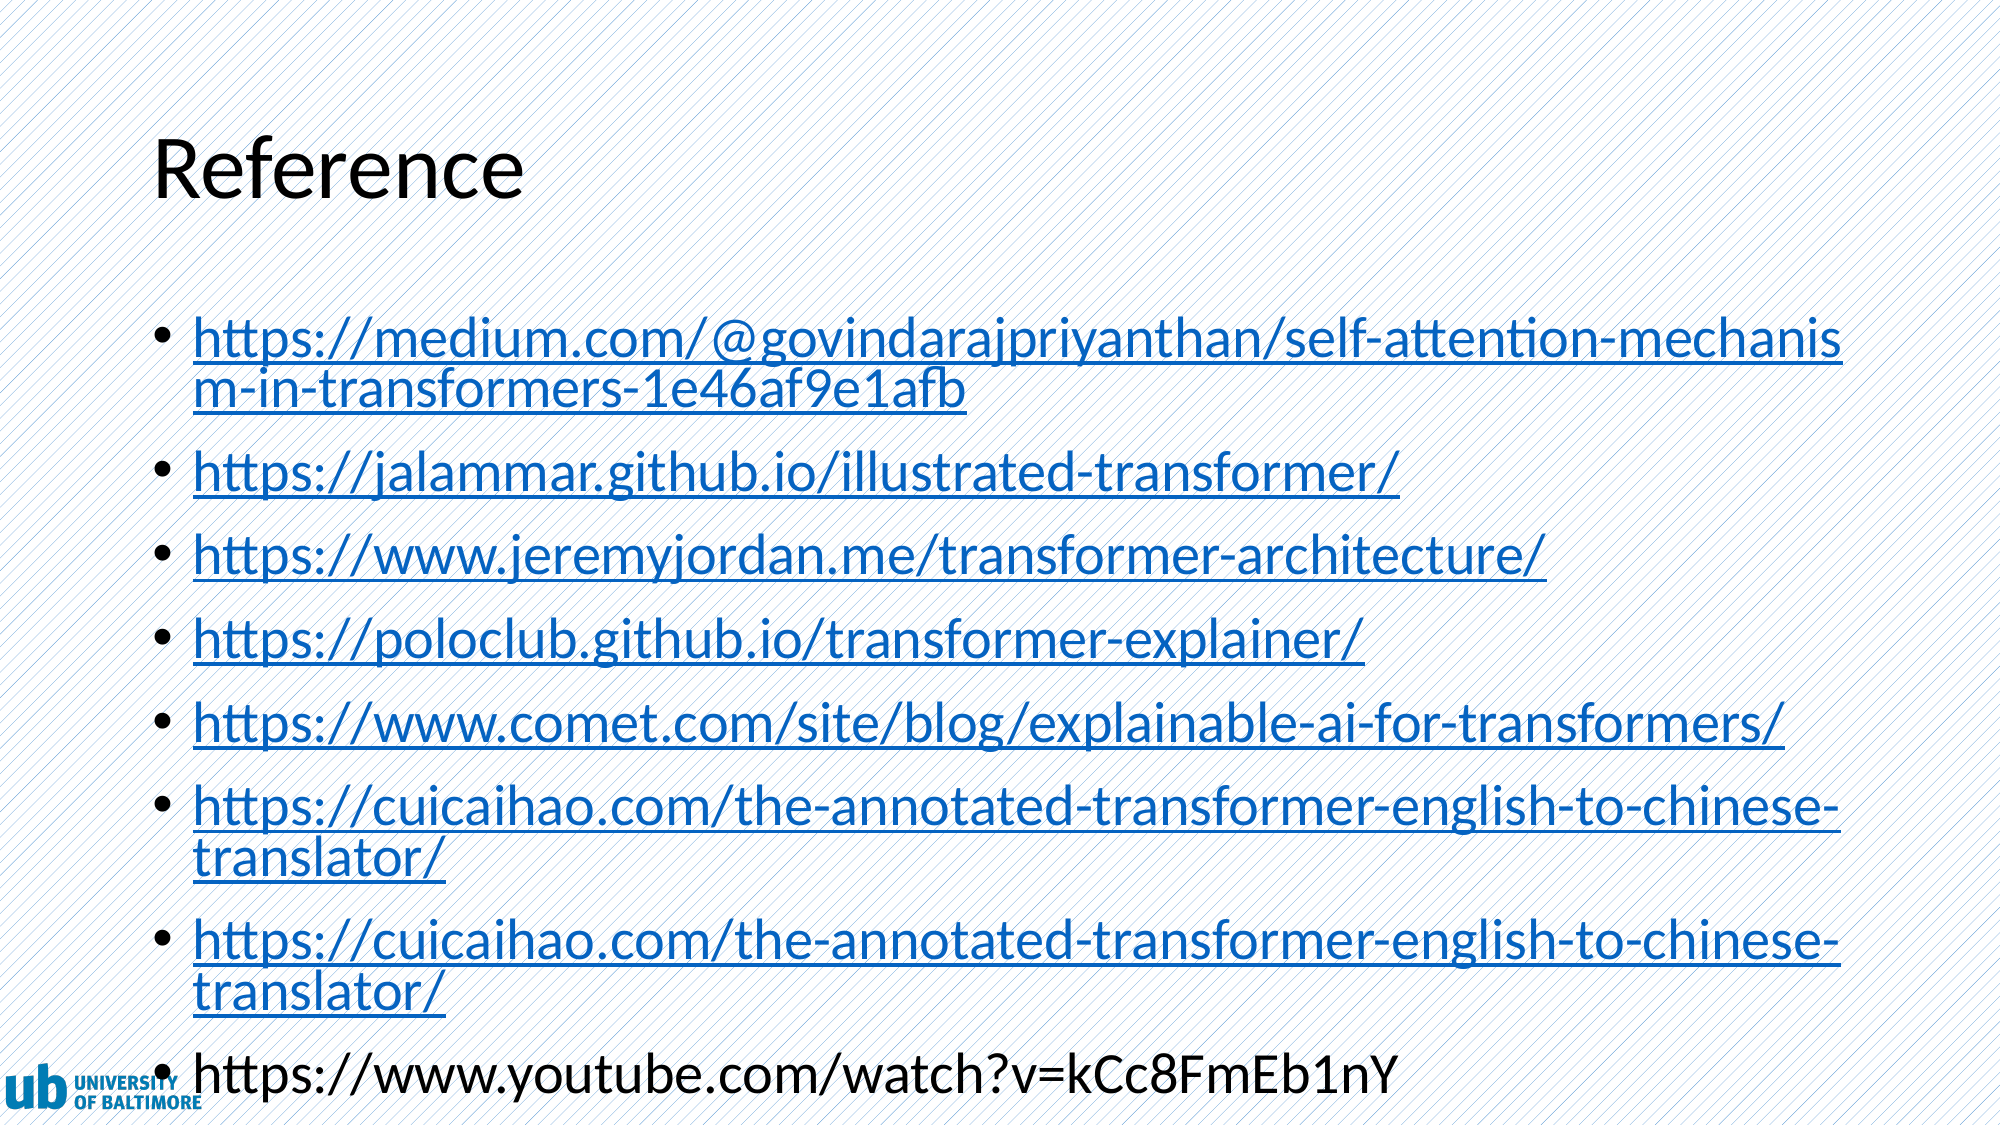

# Reference
https://medium.com/@govindarajpriyanthan/self-attention-mechanism-in-transformers-1e46af9e1afb
https://jalammar.github.io/illustrated-transformer/
https://www.jeremyjordan.me/transformer-architecture/
https://poloclub.github.io/transformer-explainer/
https://www.comet.com/site/blog/explainable-ai-for-transformers/
https://cuicaihao.com/the-annotated-transformer-english-to-chinese-translator/
https://cuicaihao.com/the-annotated-transformer-english-to-chinese-translator/
https://www.youtube.com/watch?v=kCc8FmEb1nY